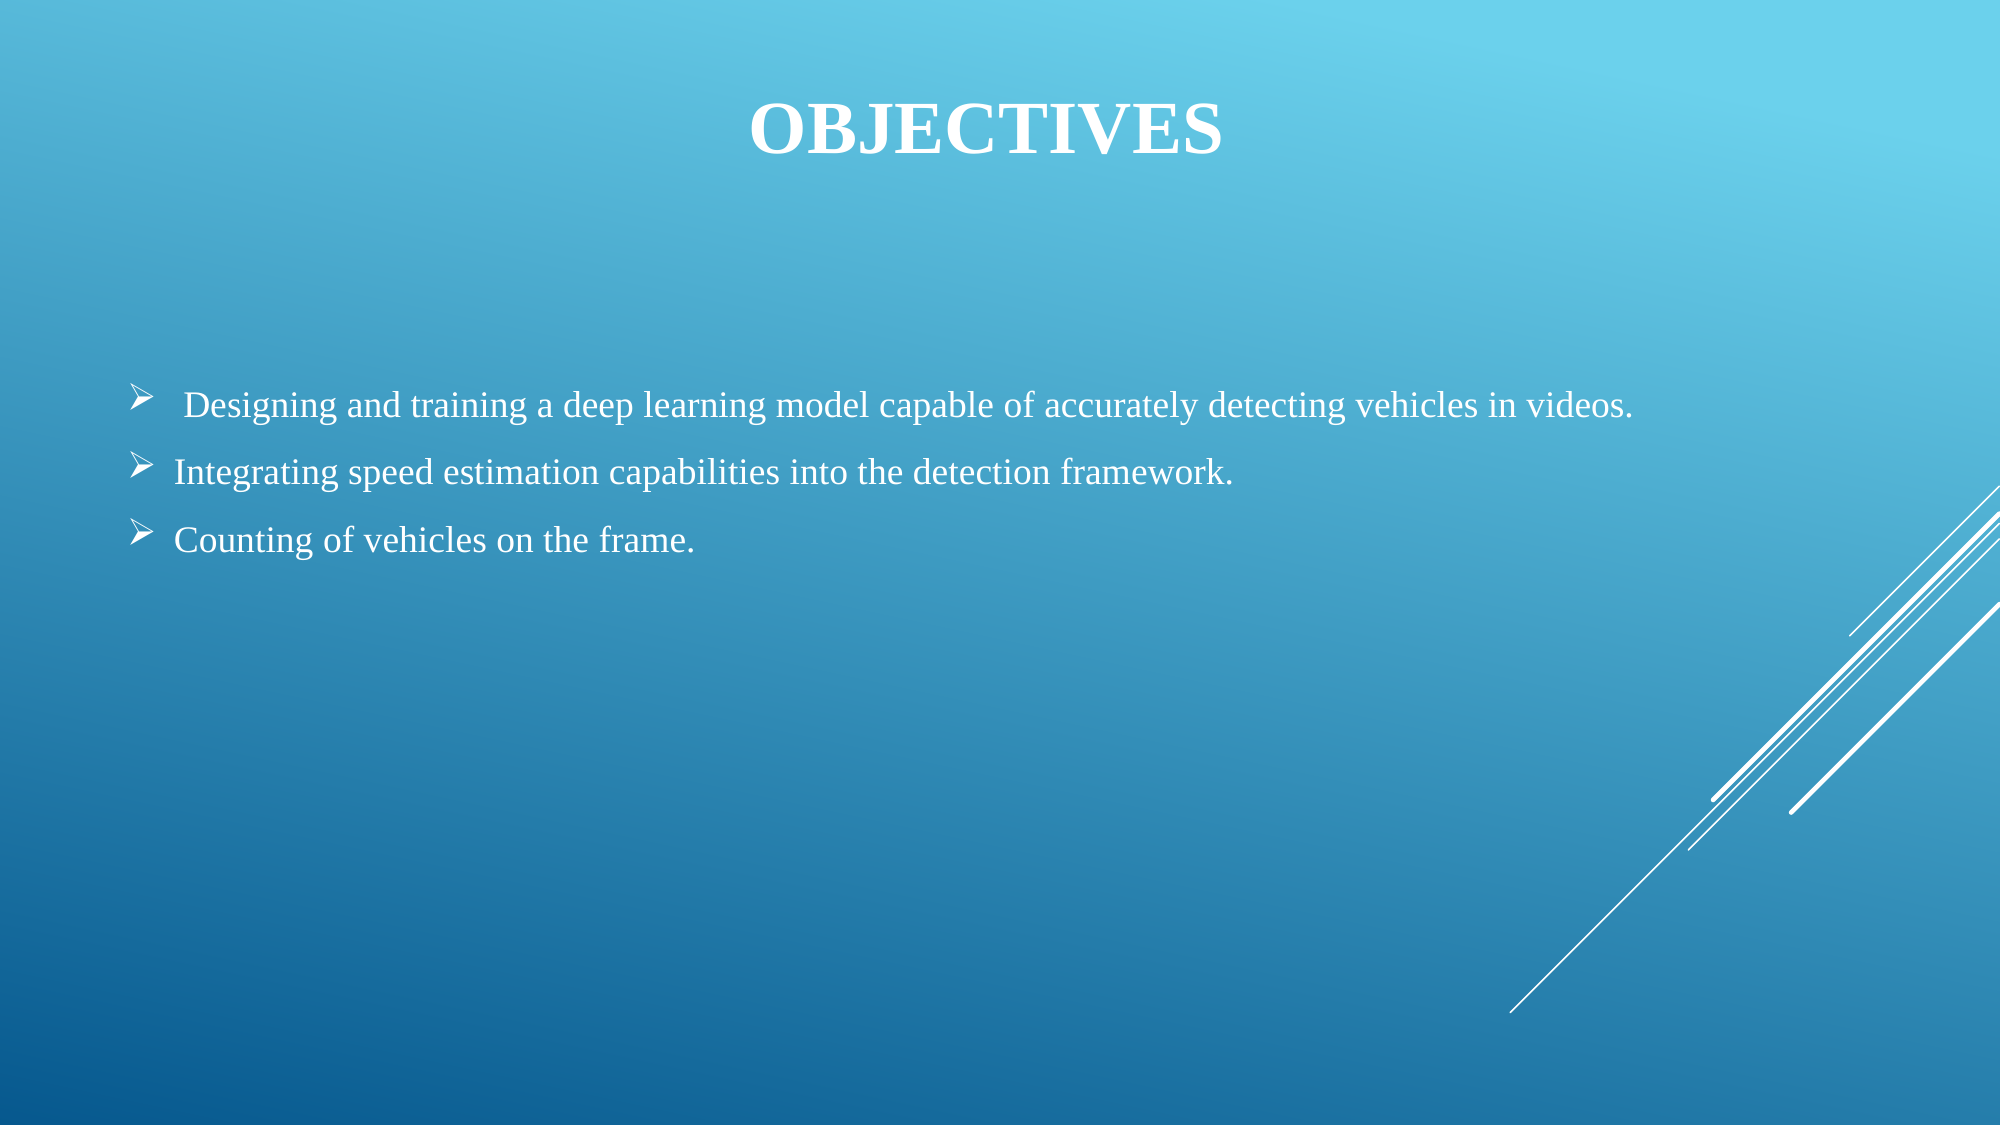

# OBJECTIVES

 Designing and training a deep learning model capable of accurately detecting vehicles in videos.
Integrating speed estimation capabilities into the detection framework.
Counting of vehicles on the frame.